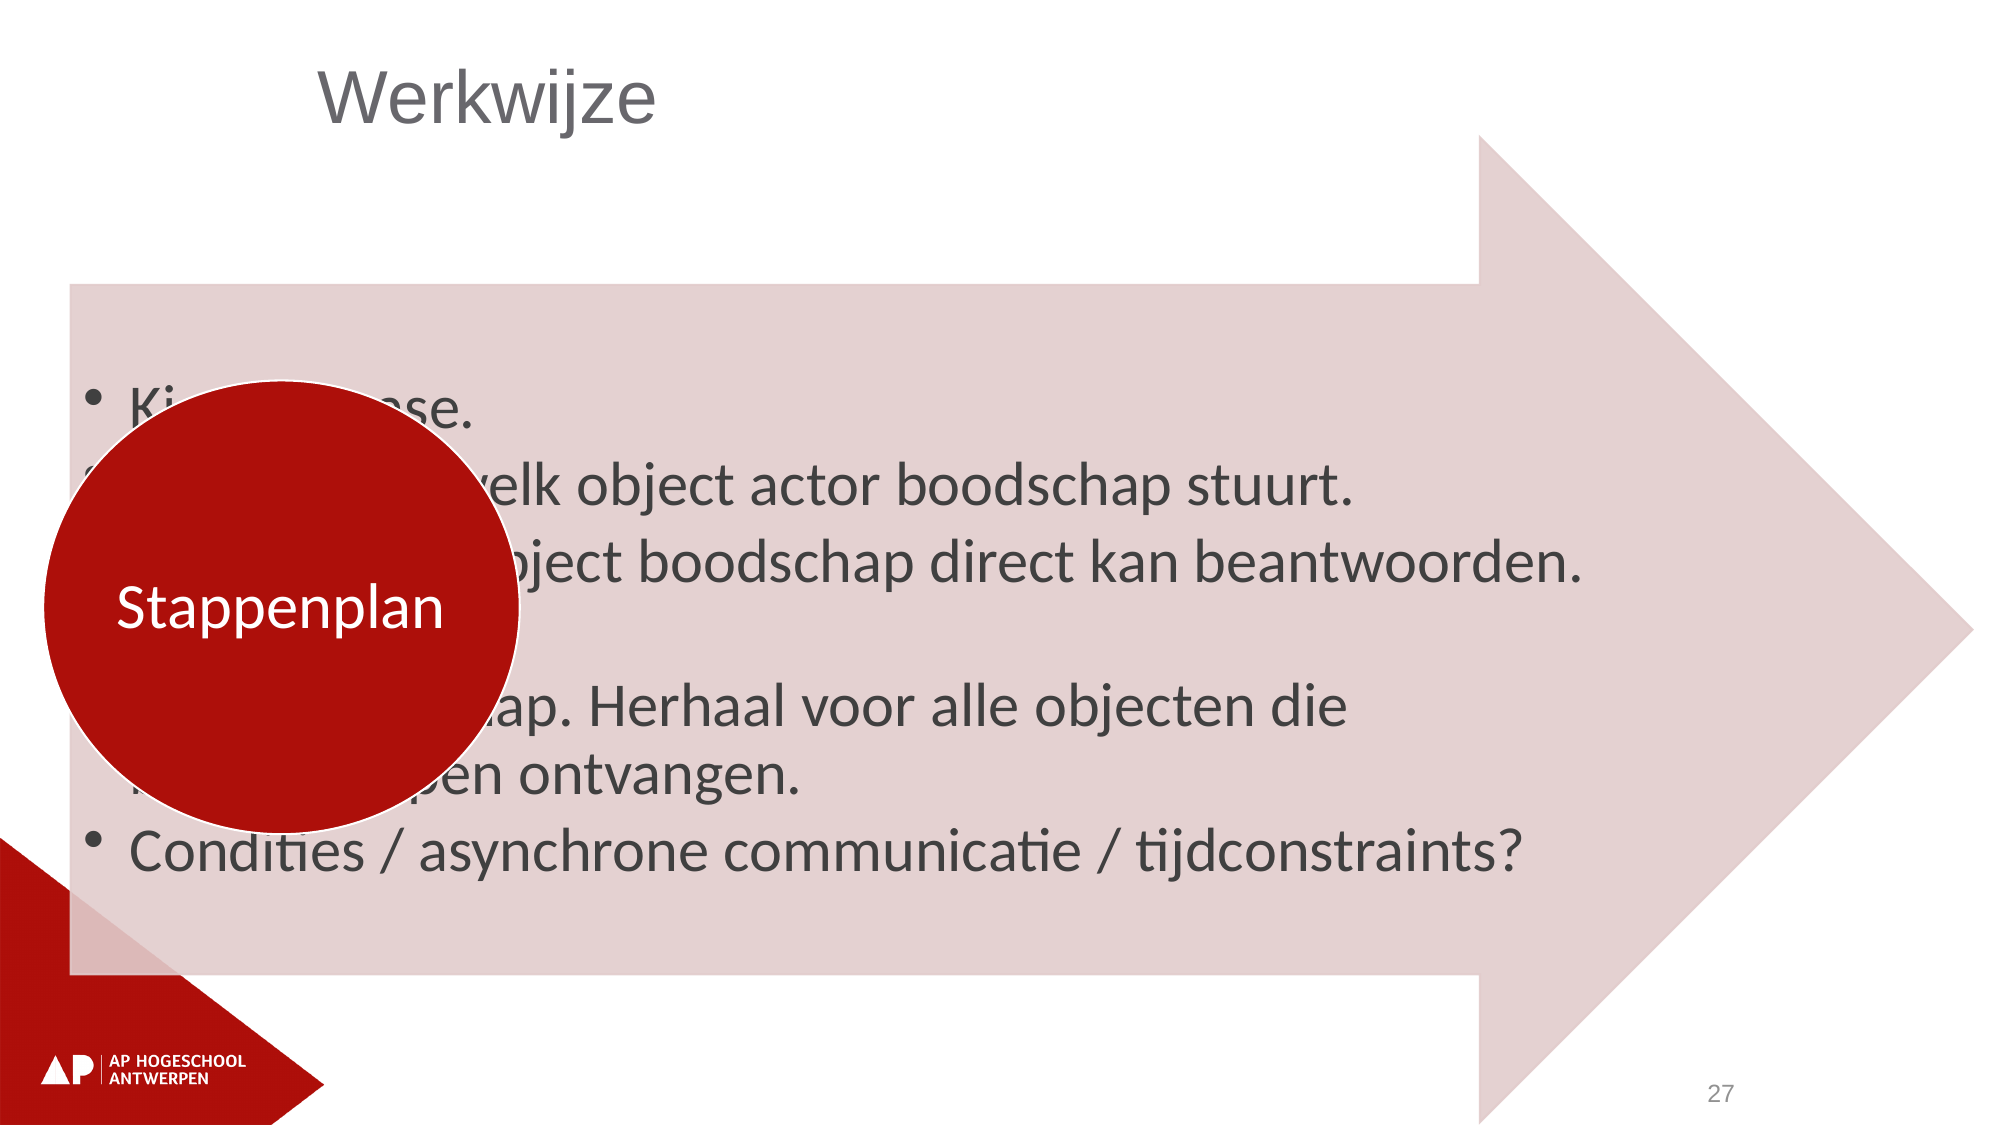

Werkwijze
Kies use case.
Bepaal naar welk object actor boodschap stuurt.
Bepaal of dit object boodschap direct kan beantwoorden. Wie wel?
Stuur boodschap. Herhaal voor alle objecten die boodschappen ontvangen.
Condities / asynchrone communicatie / tijdconstraints?
Stappenplan
27